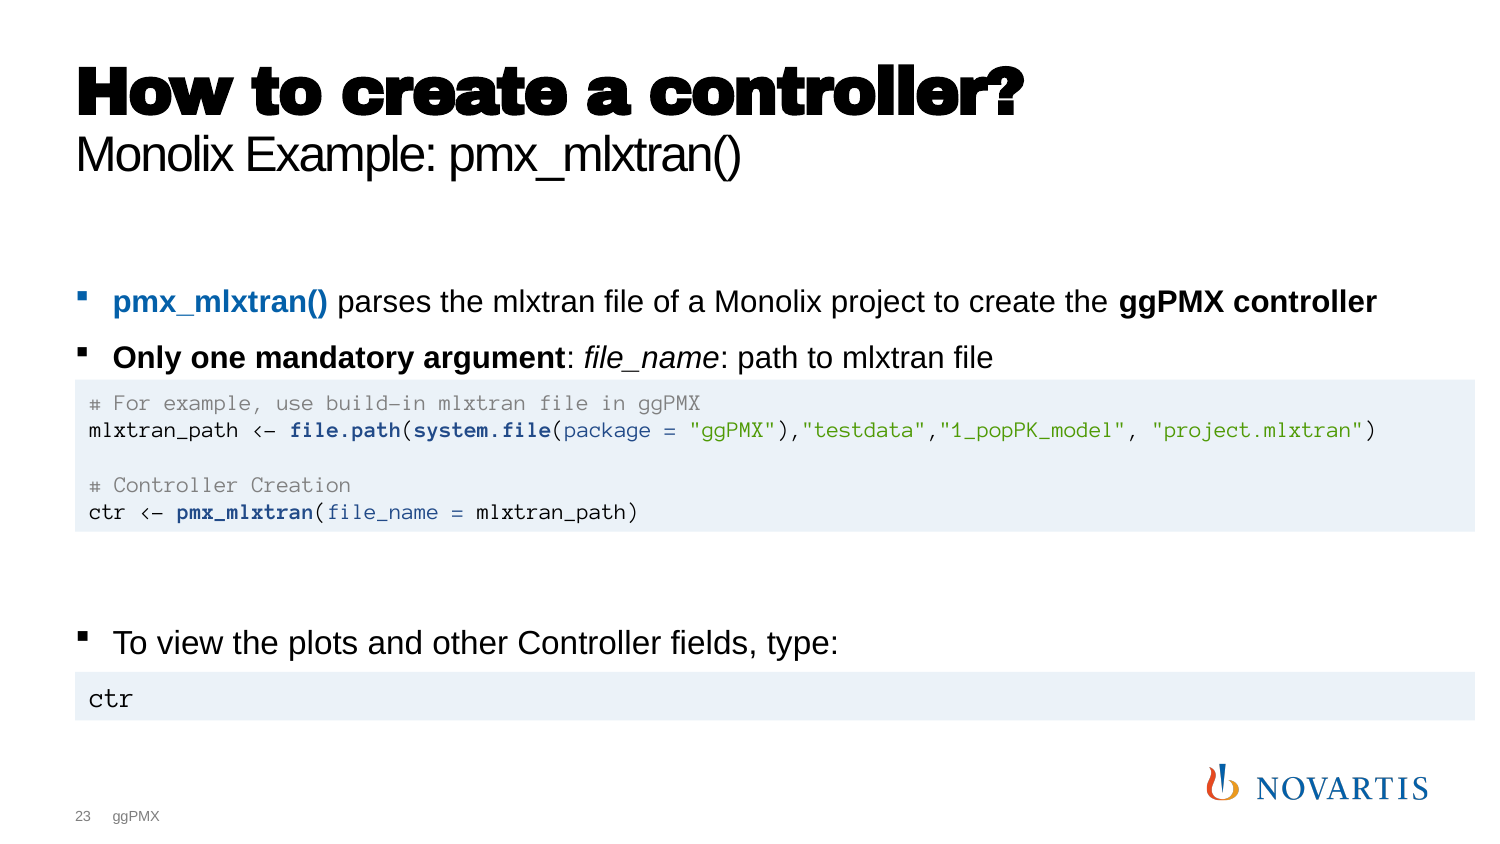

# How to create a controller? Monolix Example: pmx_mlxtran()

pmx_mlxtran() parses the mlxtran file of a Monolix project to create the ggPMX controller
Only one mandatory argument: file_name: path to mlxtran file

To view the plots and other Controller fields, type:

# For example, use build-in mlxtran file in ggPMX
mlxtran_path <- file.path(system.file(package = "ggPMX"),"testdata","1_popPK_model", "project.mlxtran")

# Controller Creation
ctr <- pmx_mlxtran(file_name = mlxtran_path)
ctr
23
ggPMX